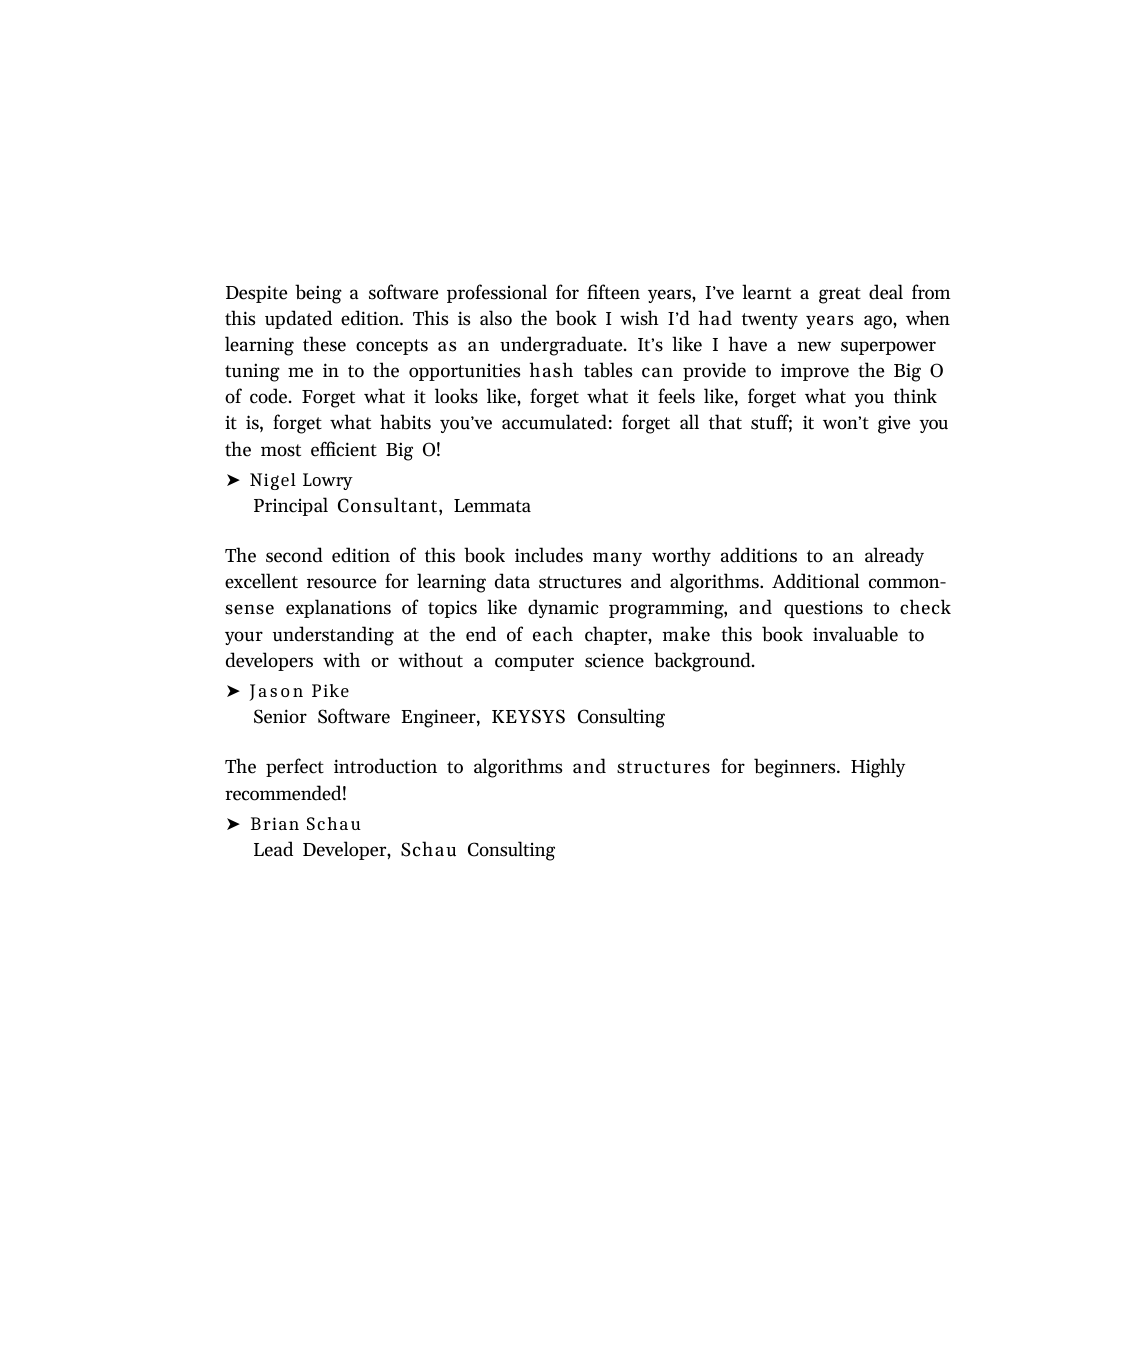

Despite being a software professional for fifteen years, I’ve learnt a great deal from this updated edition. This is also the book I wish I’d had twenty years ago, when learning these concepts as an undergraduate. It’s like I have a new superpower tuning me in to the opportunities hash tables can provide to improve the Big O of code. Forget what it looks like, forget what it feels like, forget what you think it is, forget what habits you’ve accumulated: forget all that stuff; it won’t give you the most efficient Big O!
➤ Nigel Lowry
Principal Consultant, Lemmata

The second edition of this book includes many worthy additions to an already excellent resource for learning data structures and algorithms. Additional common- sense explanations of topics like dynamic programming, and questions to check your understanding at the end of each chapter, make this book invaluable to developers with or without a computer science background.
➤ Jason Pike
Senior Software Engineer, KEYSYS Consulting

The perfect introduction to algorithms and structures for beginners. Highly recommended!
➤ Brian Schau
Lead Developer, Schau Consulting